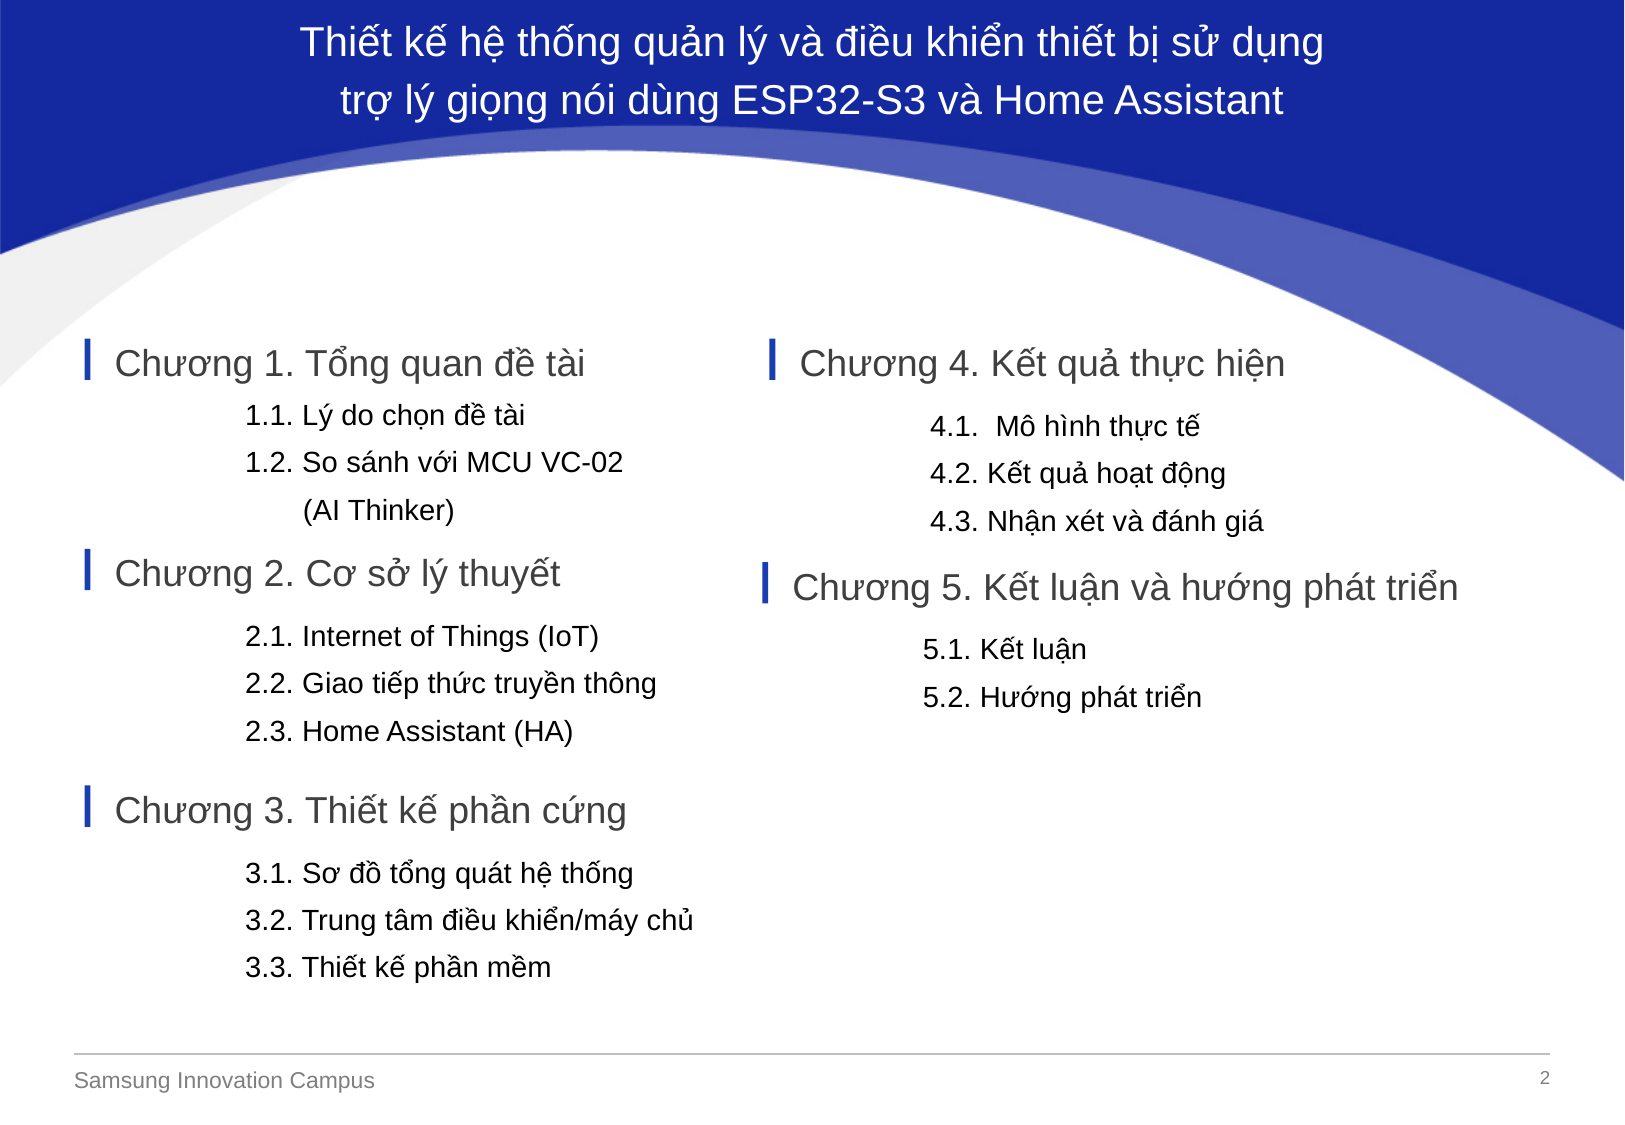

Thiết kế hệ thống quản lý và điều khiển thiết bị sử dụng
trợ lý giọng nói dùng ESP32-S3 và Home Assistant

1.1. Lý do chọn đề tài
1.2. So sánh với MCU VC-02
       (AI Thinker)

Chương 1. Tổng quan đề tài

Chương 4. Kết quả thực hiện
4.1.  Mô hình thực tế
4.2. Kết quả hoạt động
4.3. Nhận xét và đánh giá

Chương 2. Cơ sở lý thuyết
2.1. Internet of Things (IoT)
2.2. Giao tiếp thức truyền thông
2.3. Home Assistant (HA)

Chương 5. Kết luận và hướng phát triển
5.1. Kết luận
5.2. Hướng phát triển

Chương 3. Thiết kế phần cứng
3.1. Sơ đồ tổng quát hệ thống
3.2. Trung tâm điều khiển/máy chủ
3.3. Thiết kế phần mềm